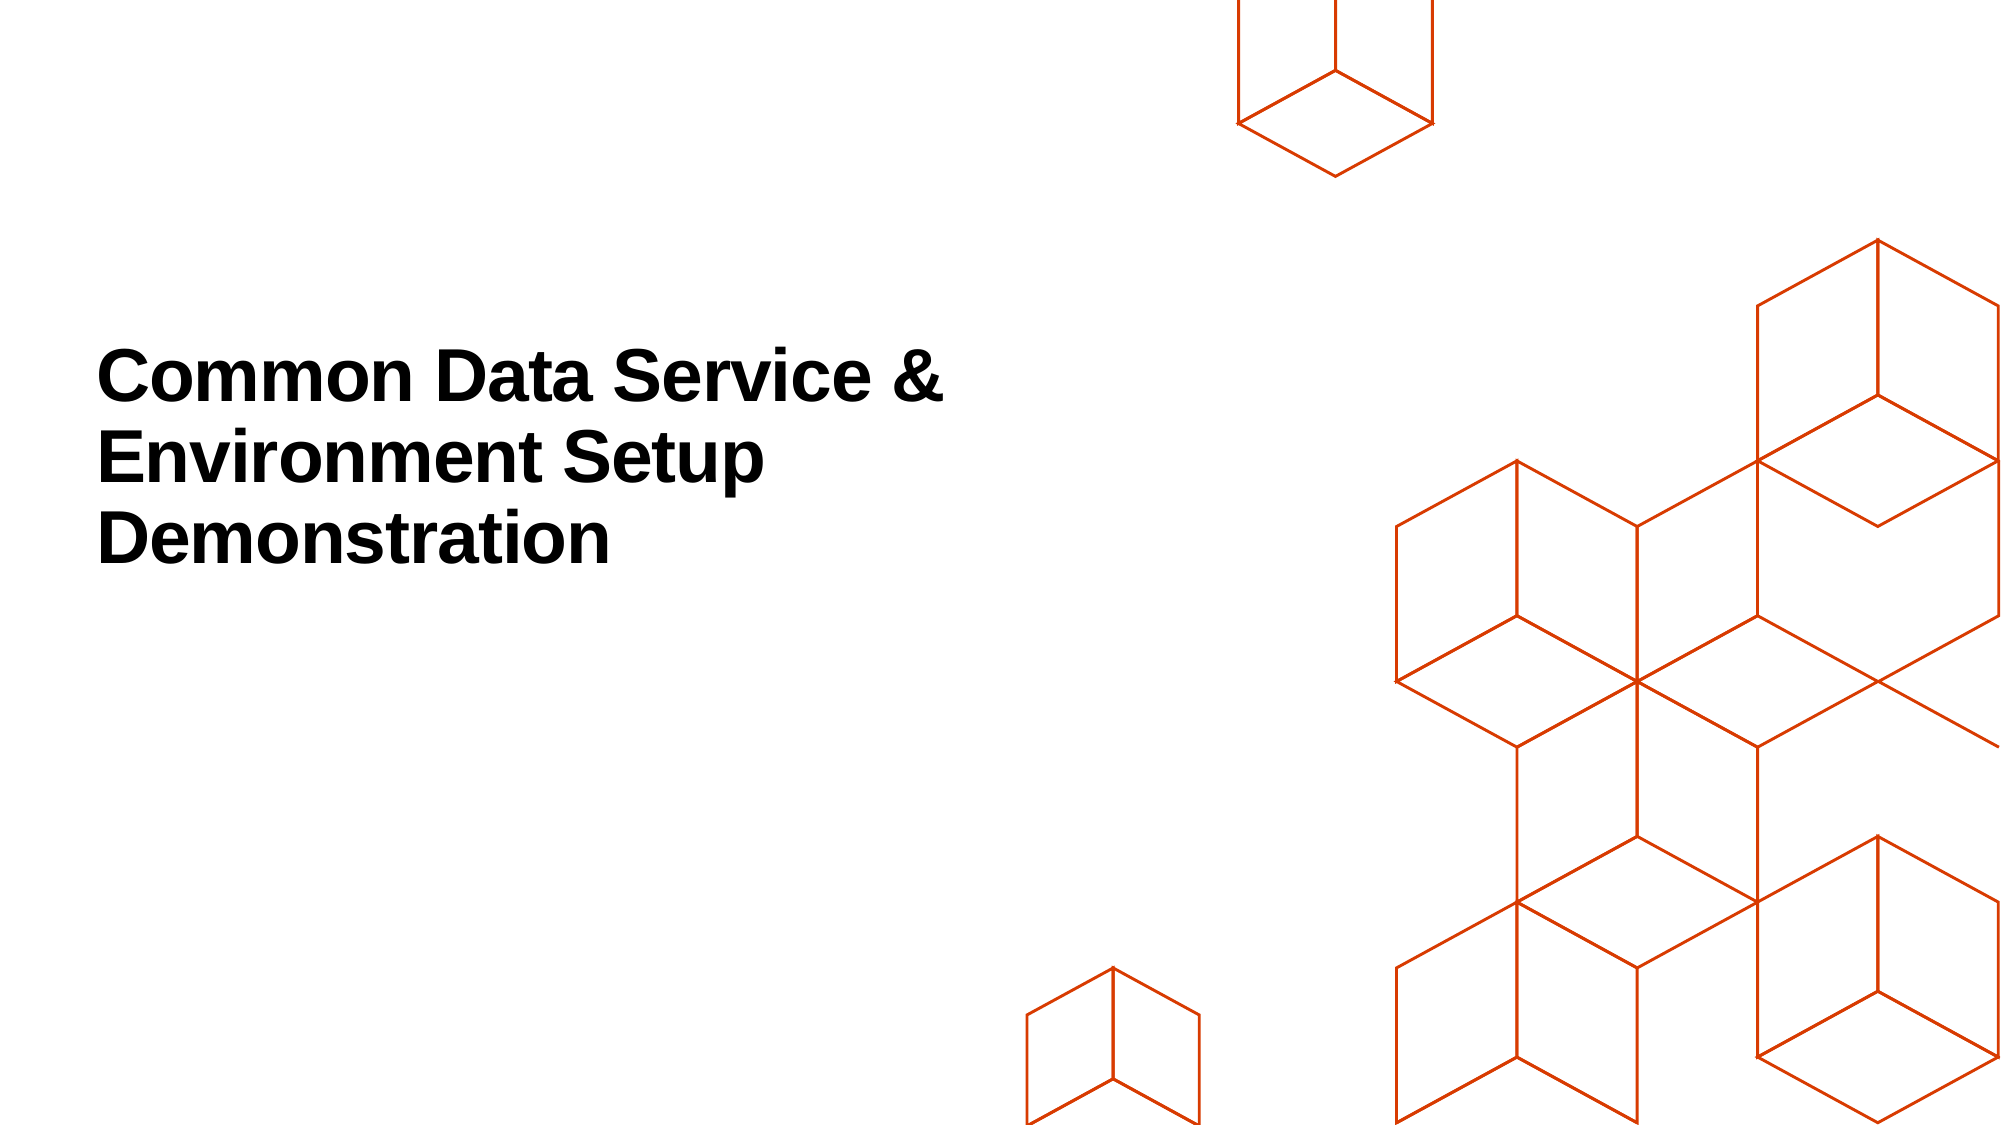

# Common Data Service & Environment Setup Demonstration